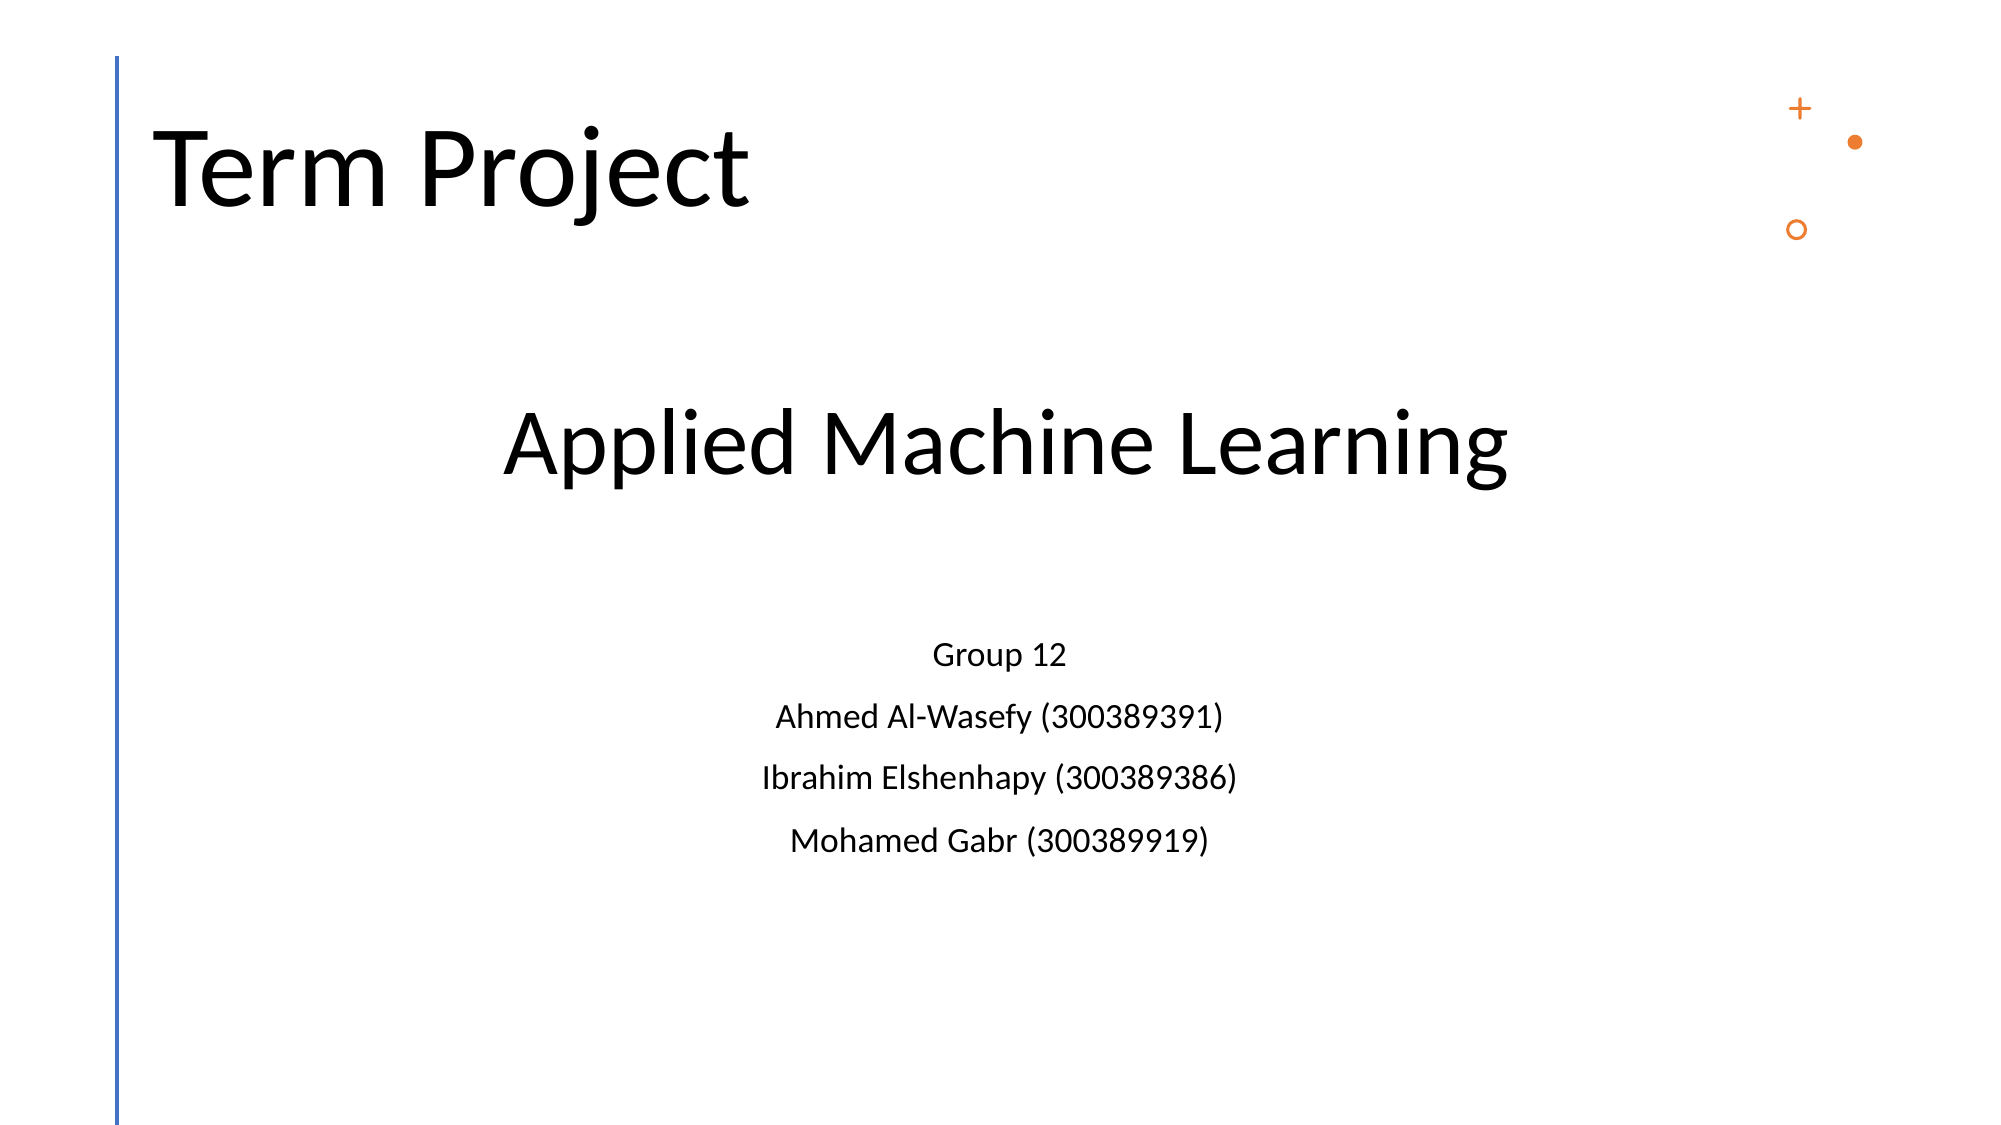

# Term Project

Applied Machine Learning
Group 12
Ahmed Al-Wasefy (300389391)
Ibrahim Elshenhapy (300389386)
Mohamed Gabr (300389919)